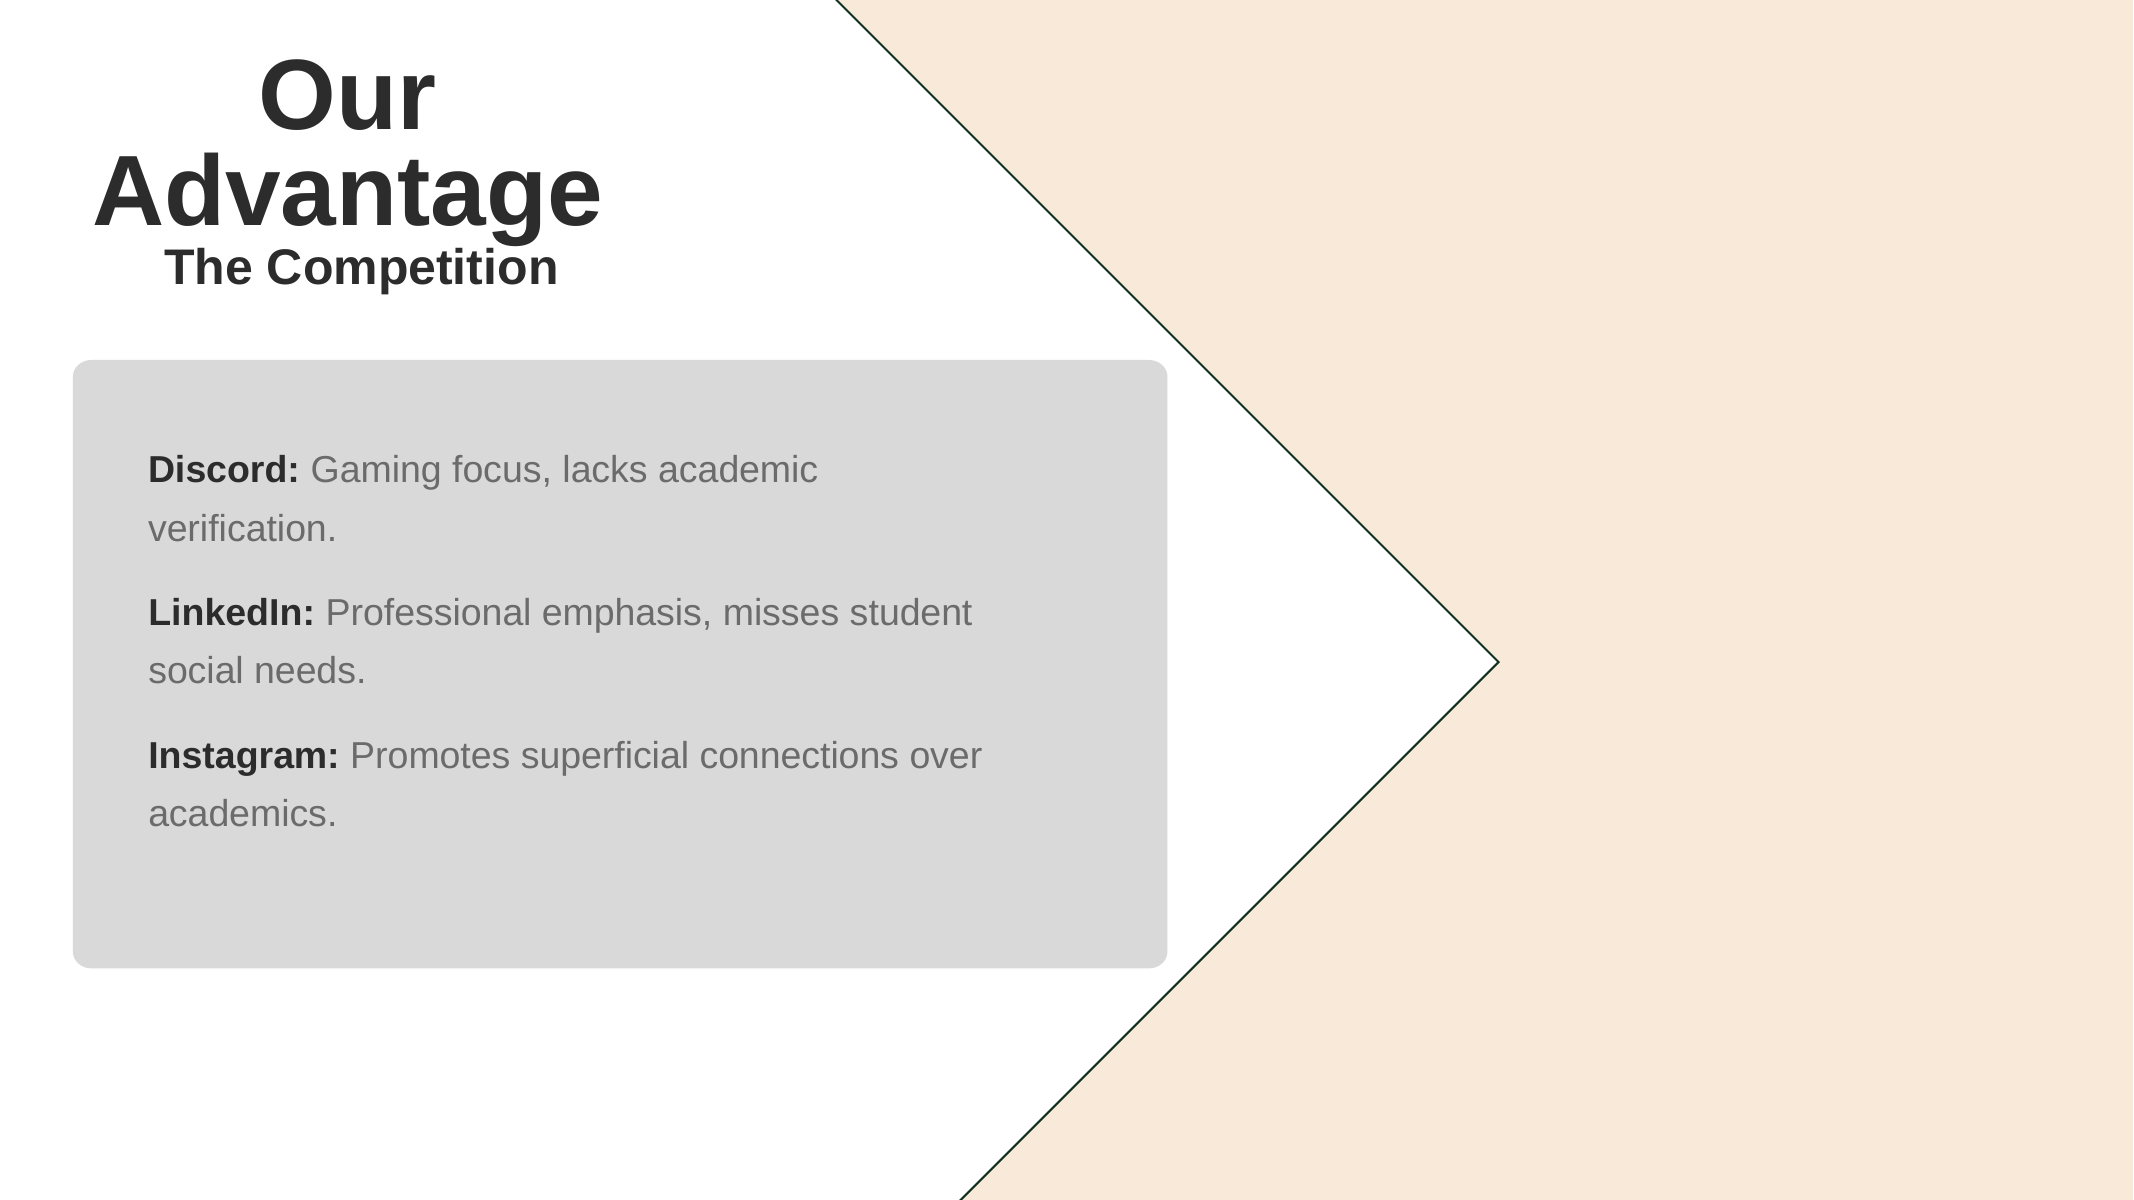

Our
Advantage
The Competition

Discord: Gaming focus, lacks academic
verification.
LinkedIn: Professional emphasis, misses student social needs.
Instagram: Promotes superficial connections over academics.